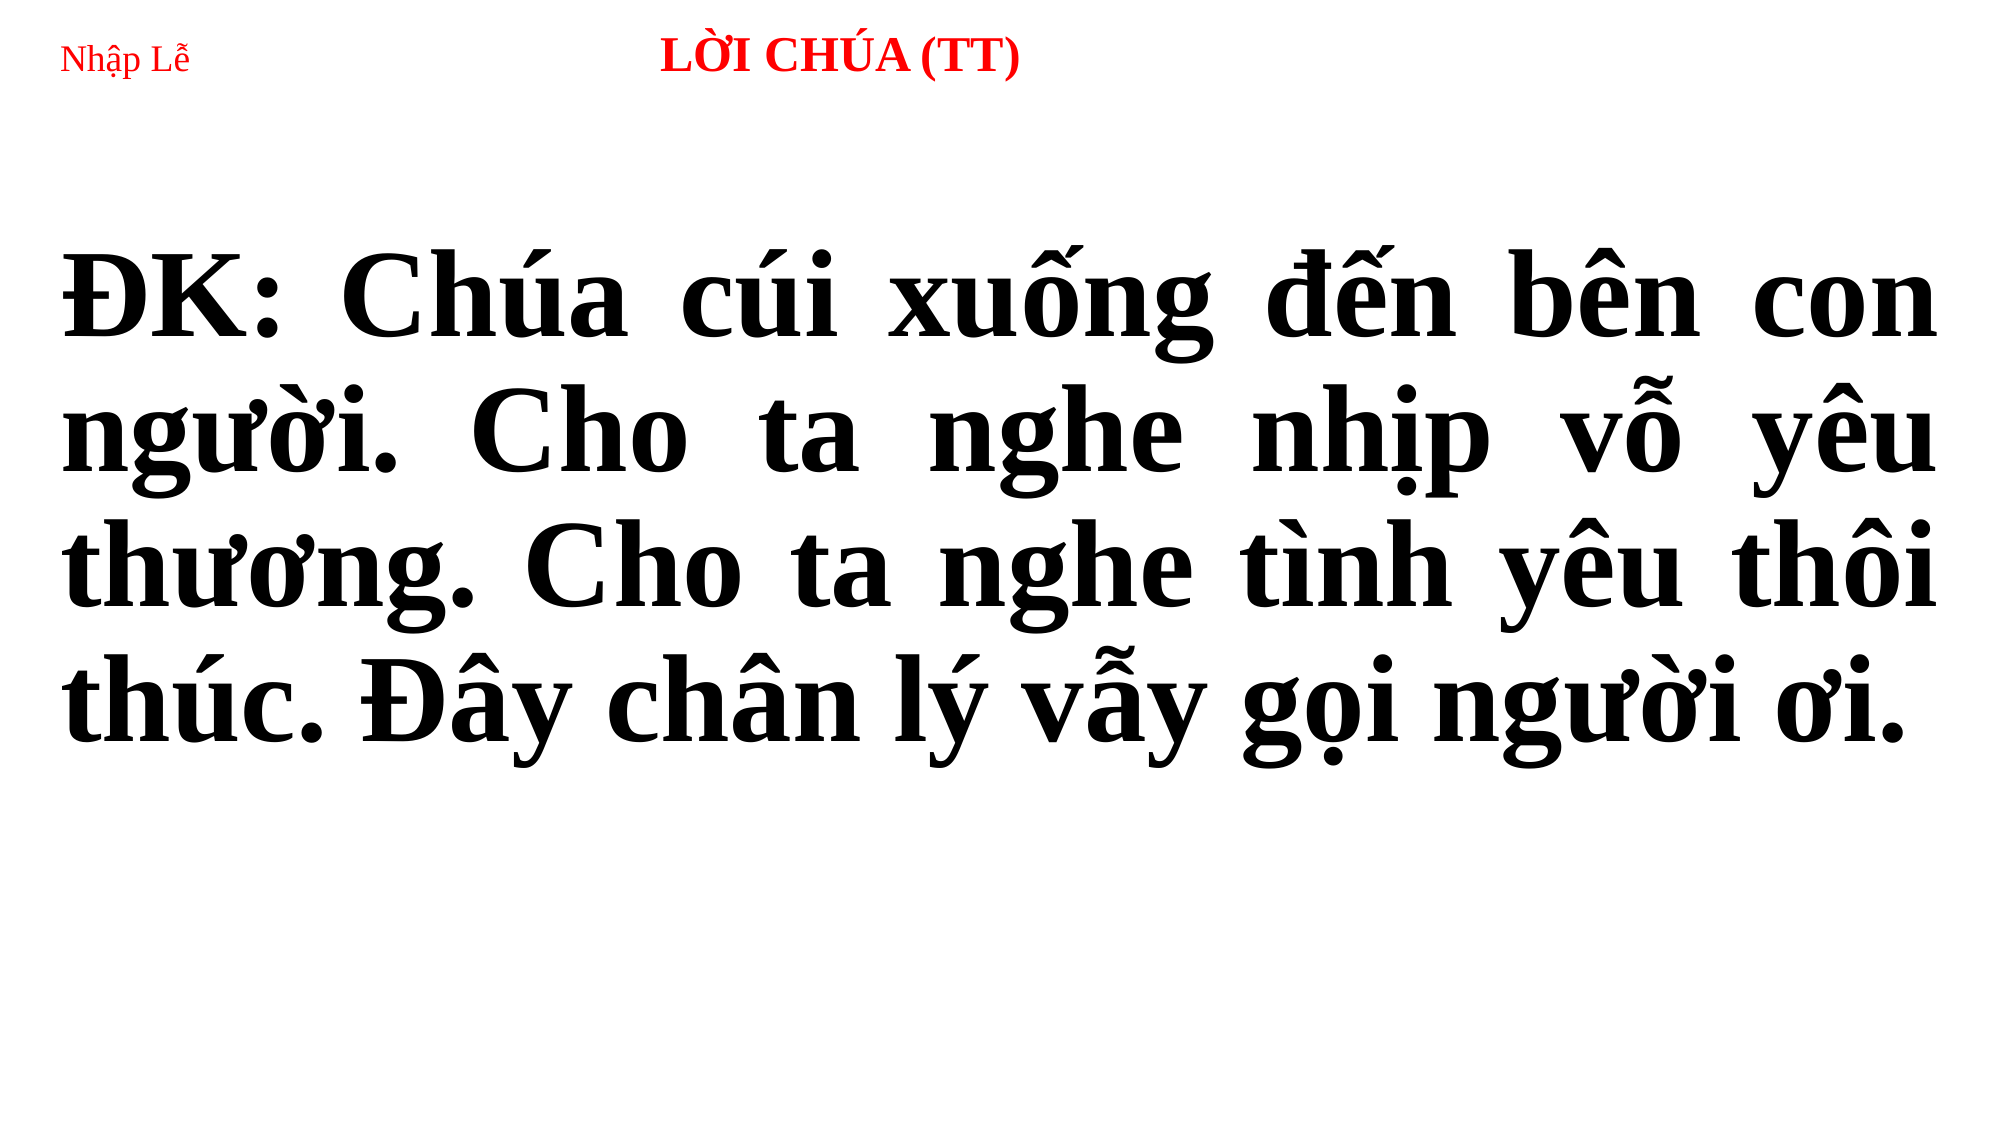

# Nhập Lễ                                 	     	LỜI CHÚA (TT)
ĐK: Chúa cúi xuống đến bên con người. Cho ta nghe nhịp vỗ yêu thương. Cho ta nghe tình yêu thôi thúc. Đây chân lý vẫy gọi người ơi.